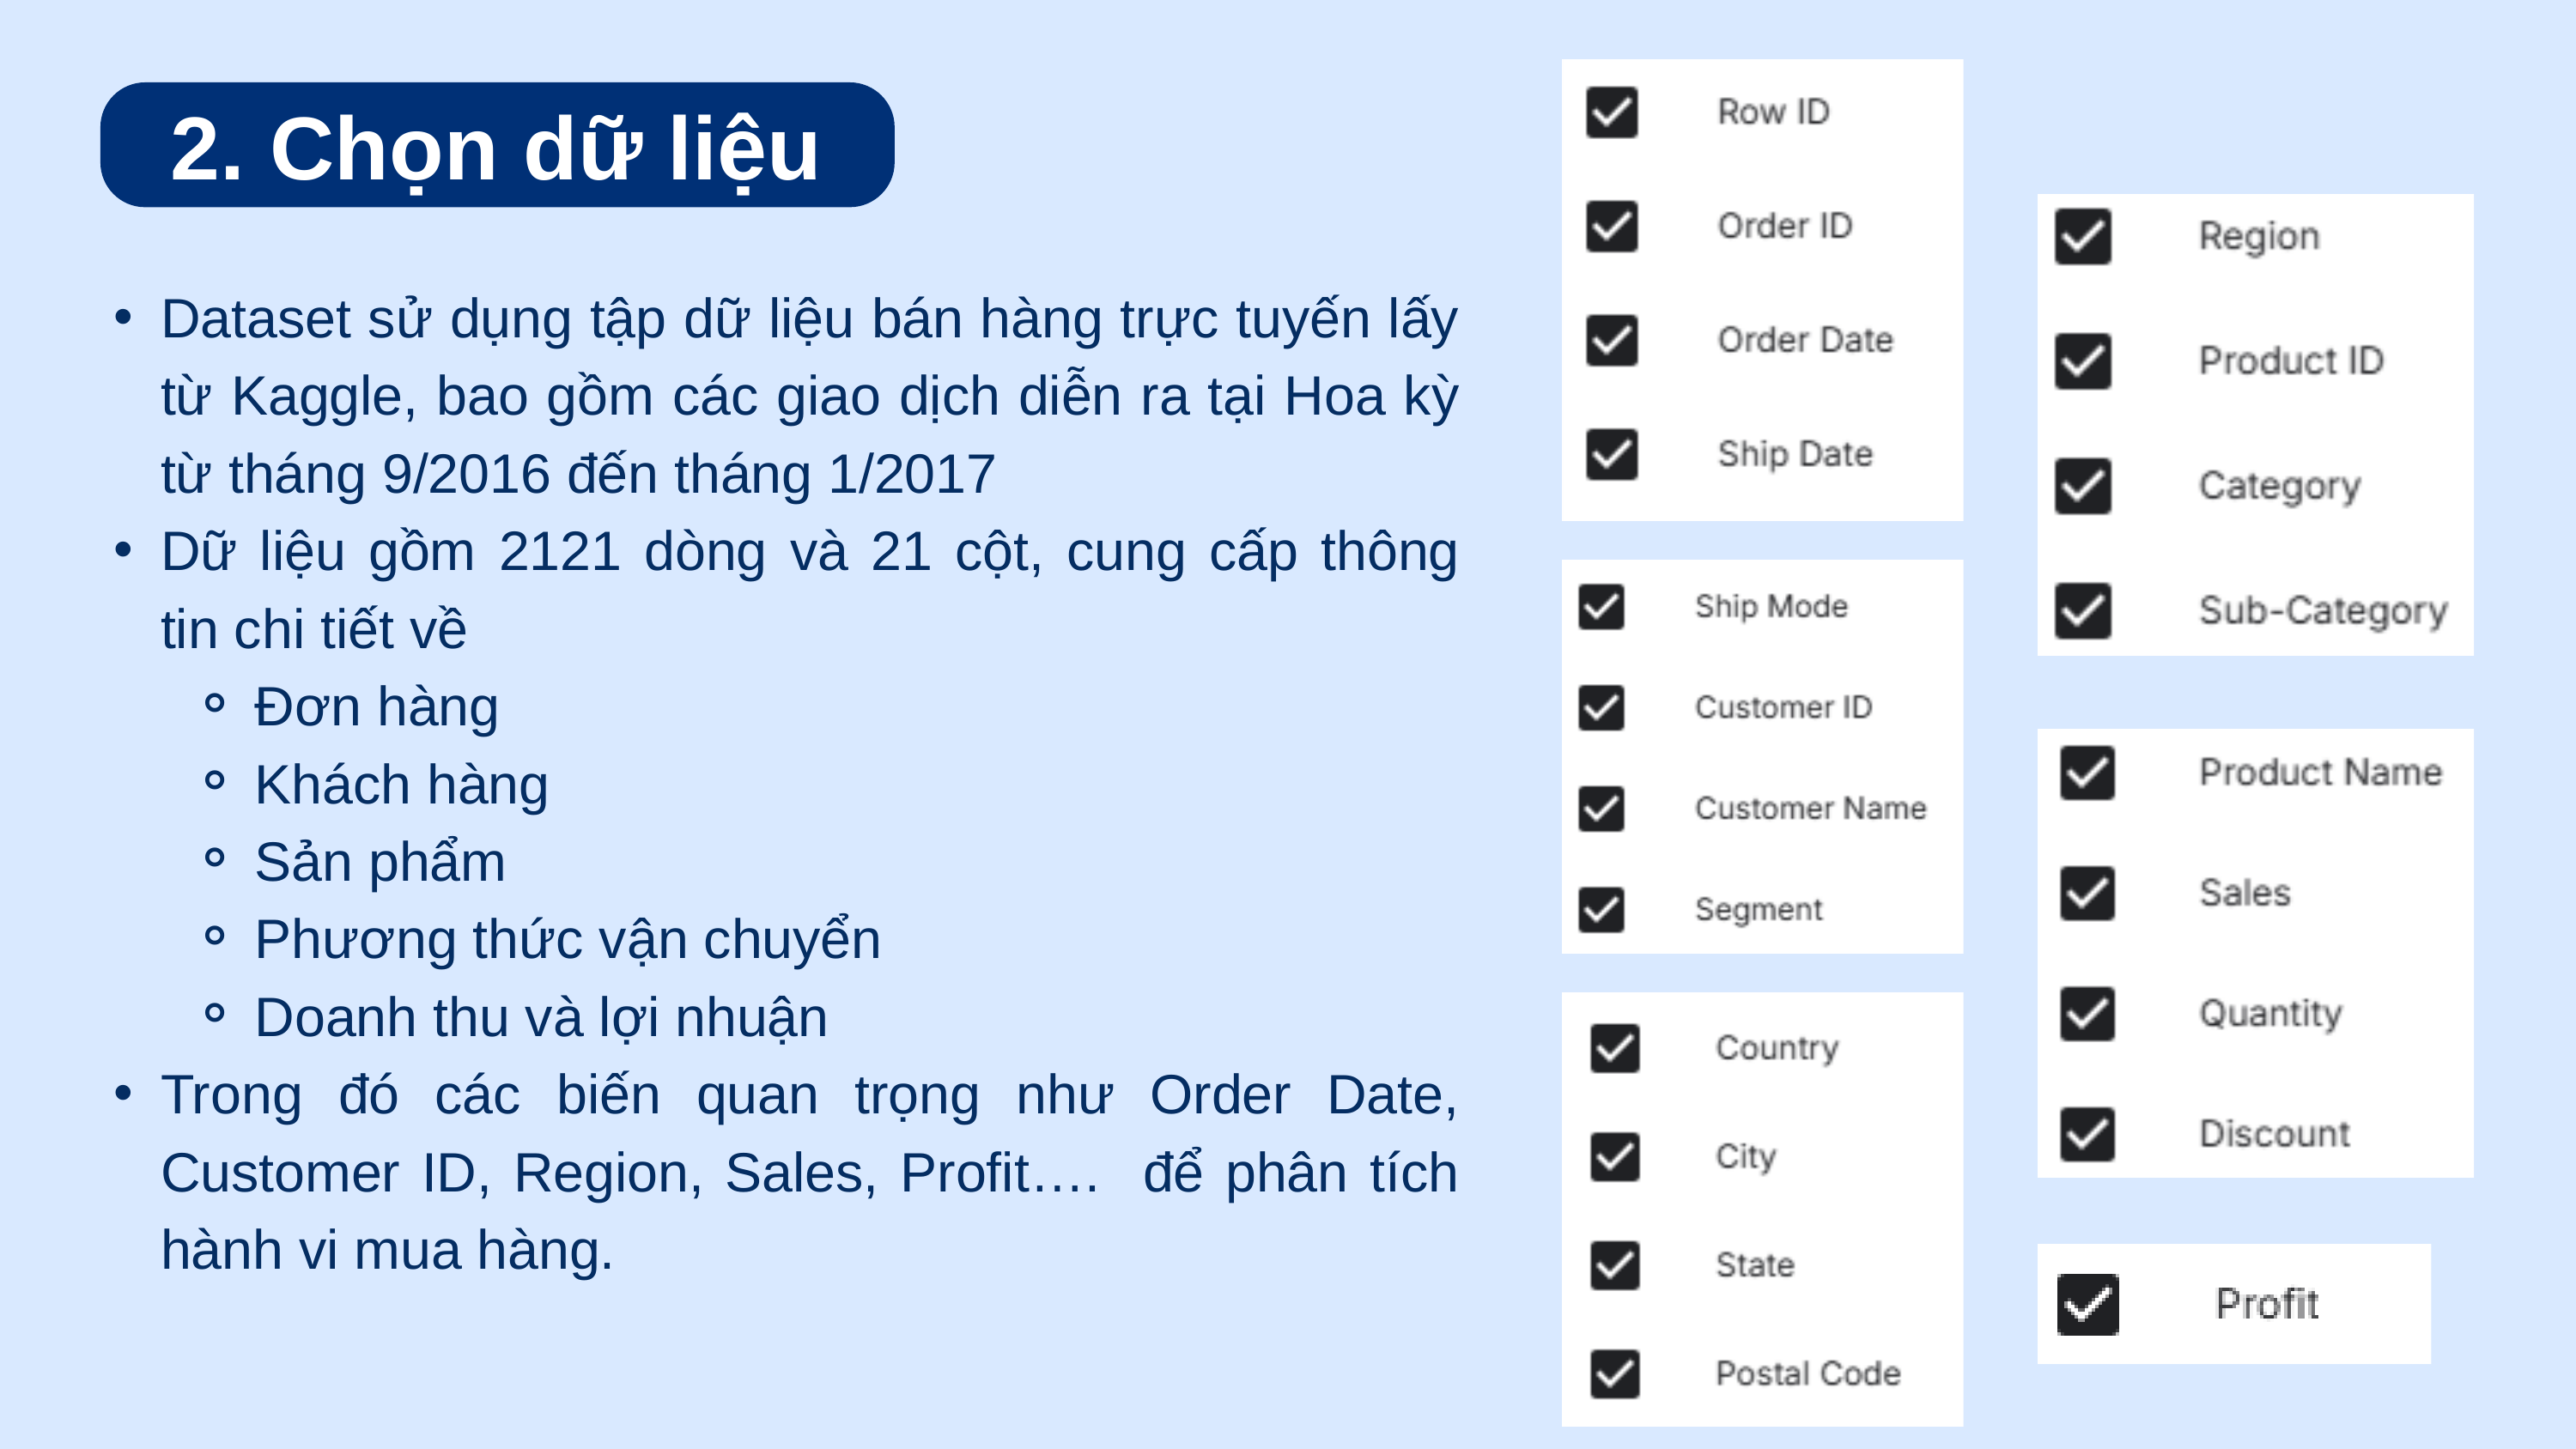

2. Chọn dữ liệu

Dataset sử dụng tập dữ liệu bán hàng trực tuyến lấy từ Kaggle, bao gồm các giao dịch diễn ra tại Hoa kỳ từ tháng 9/2016 đến tháng 1/2017
Dữ liệu gồm 2121 dòng và 21 cột, cung cấp thông tin chi tiết về
Đơn hàng
Khách hàng
Sản phẩm
Phương thức vận chuyển
Doanh thu và lợi nhuận
Trong đó các biến quan trọng như Order Date, Customer ID, Region, Sales, Profit….  để phân tích hành vi mua hàng.